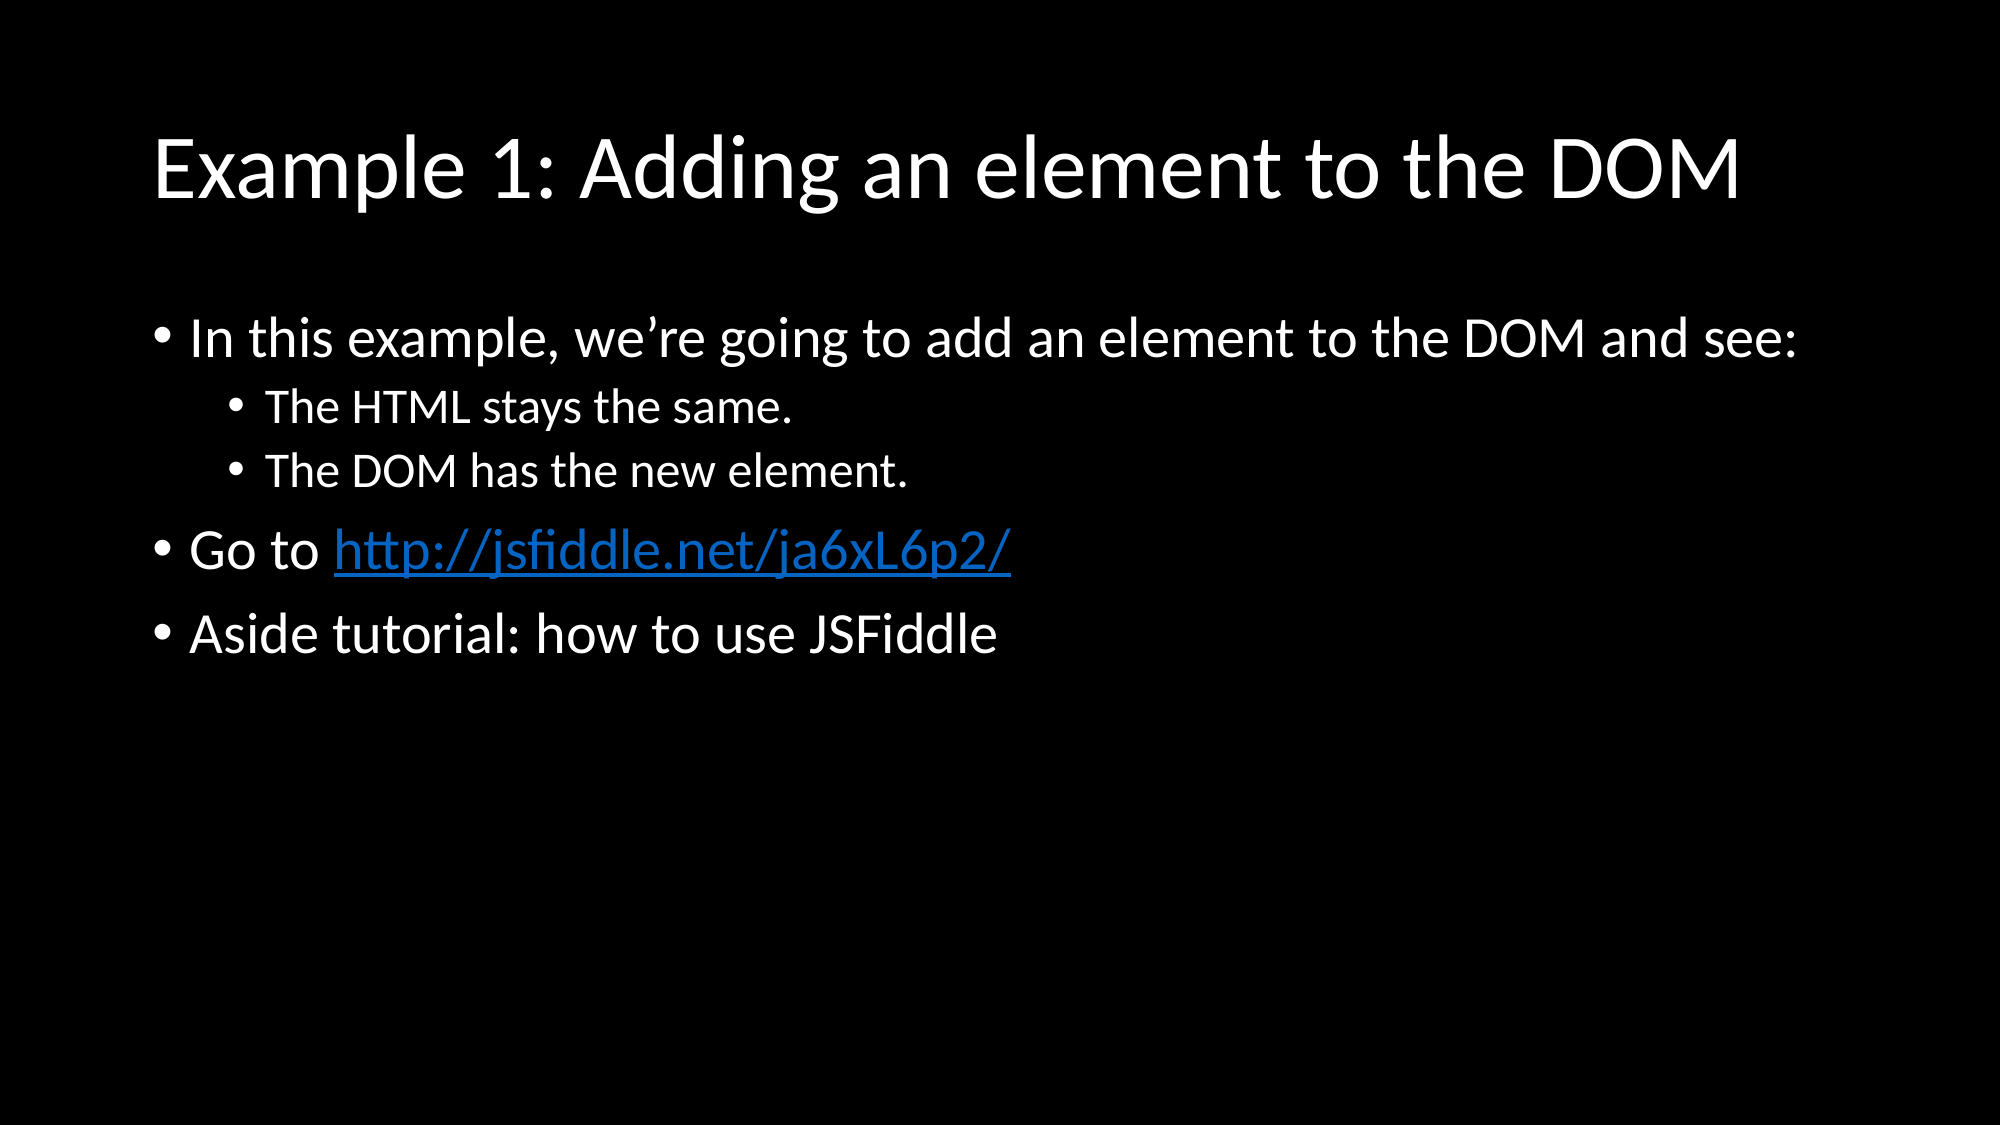

# Example 1: Adding an element to the DOM
In this example, we’re going to add an element to the DOM and see:
The HTML stays the same.
The DOM has the new element.
Go to http://jsfiddle.net/ja6xL6p2/
Aside tutorial: how to use JSFiddle